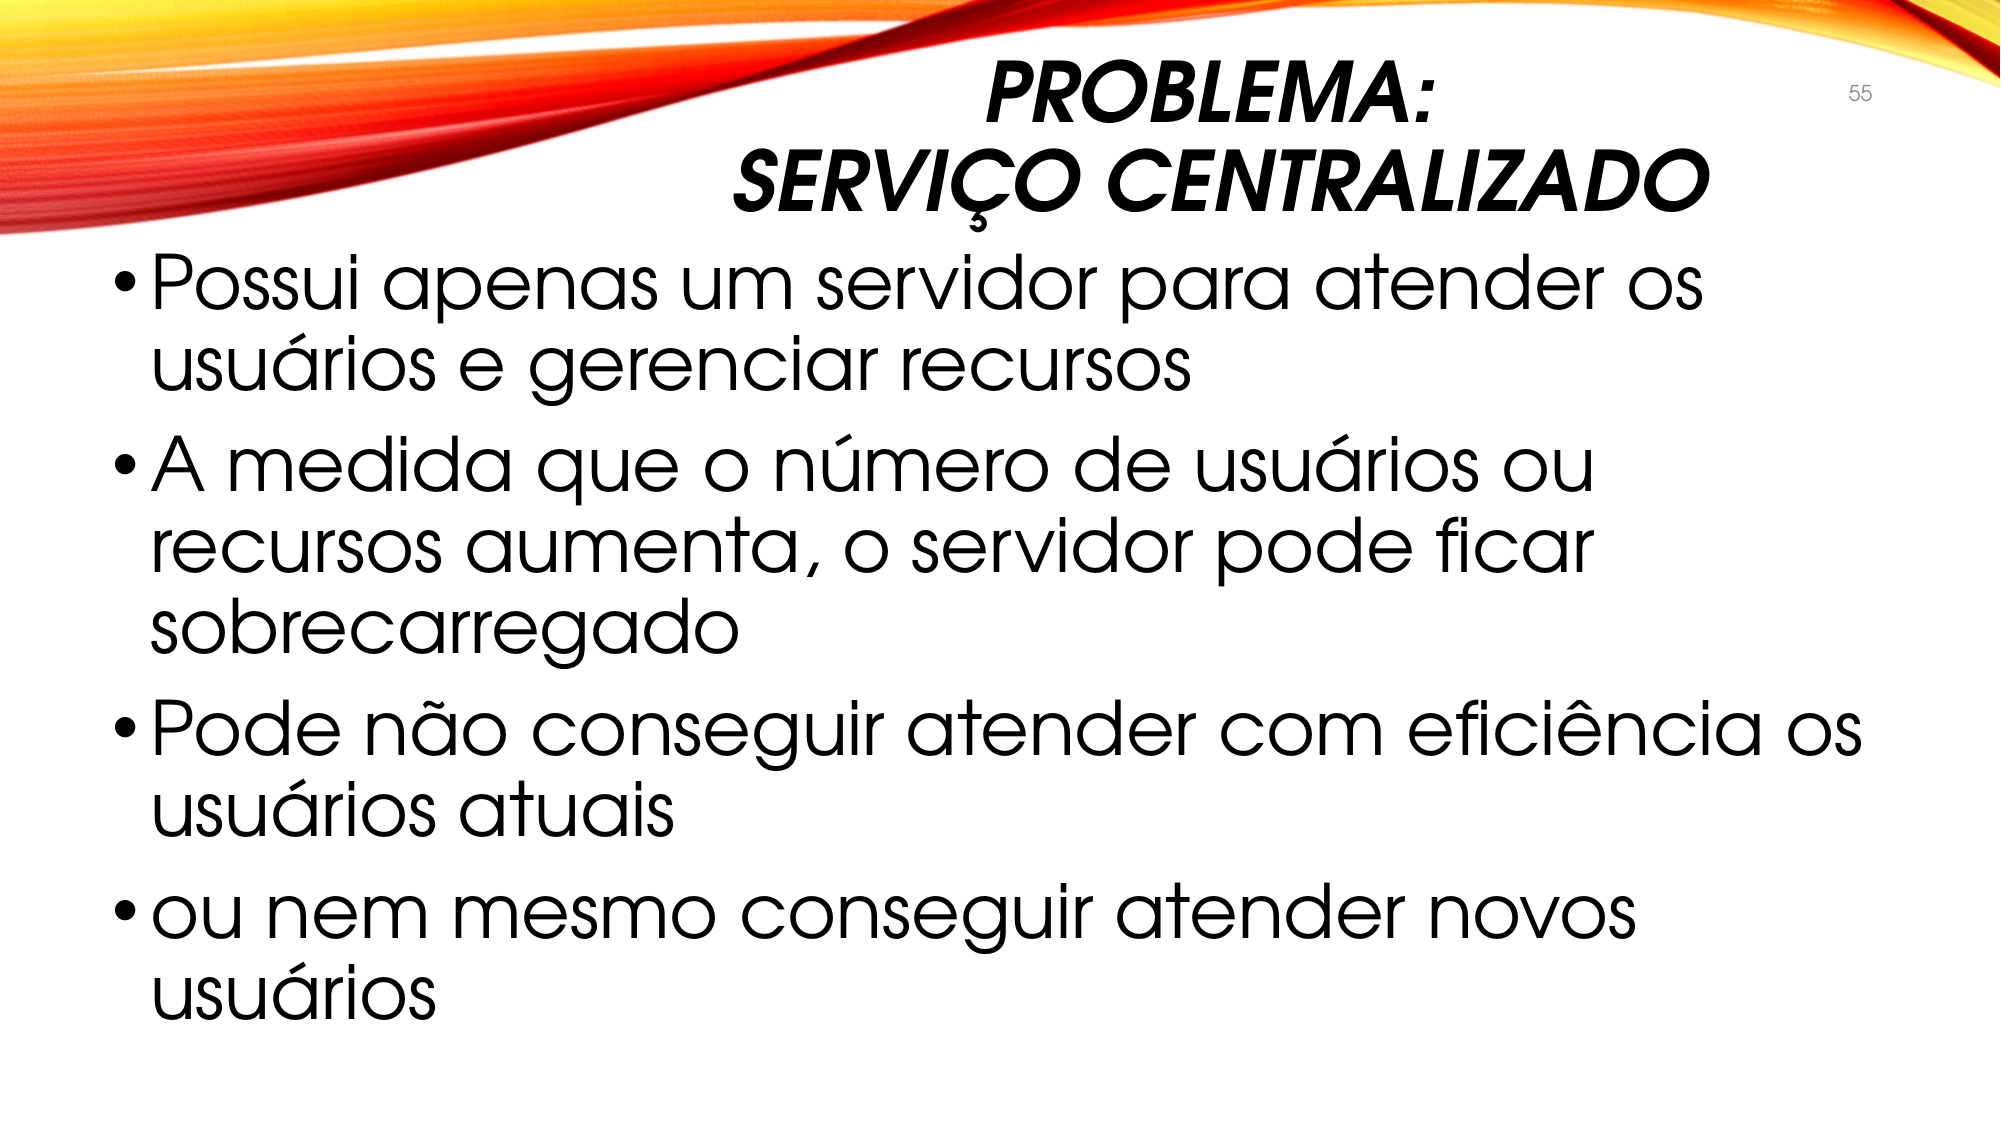

# Problema: Serviço centralizado
55
Possui apenas um servidor para atender os usuários e gerenciar recursos
A medida que o número de usuários ou recursos aumenta, o servidor pode ficar sobrecarregado
Pode não conseguir atender com eficiência os usuários atuais
ou nem mesmo conseguir atender novos usuários